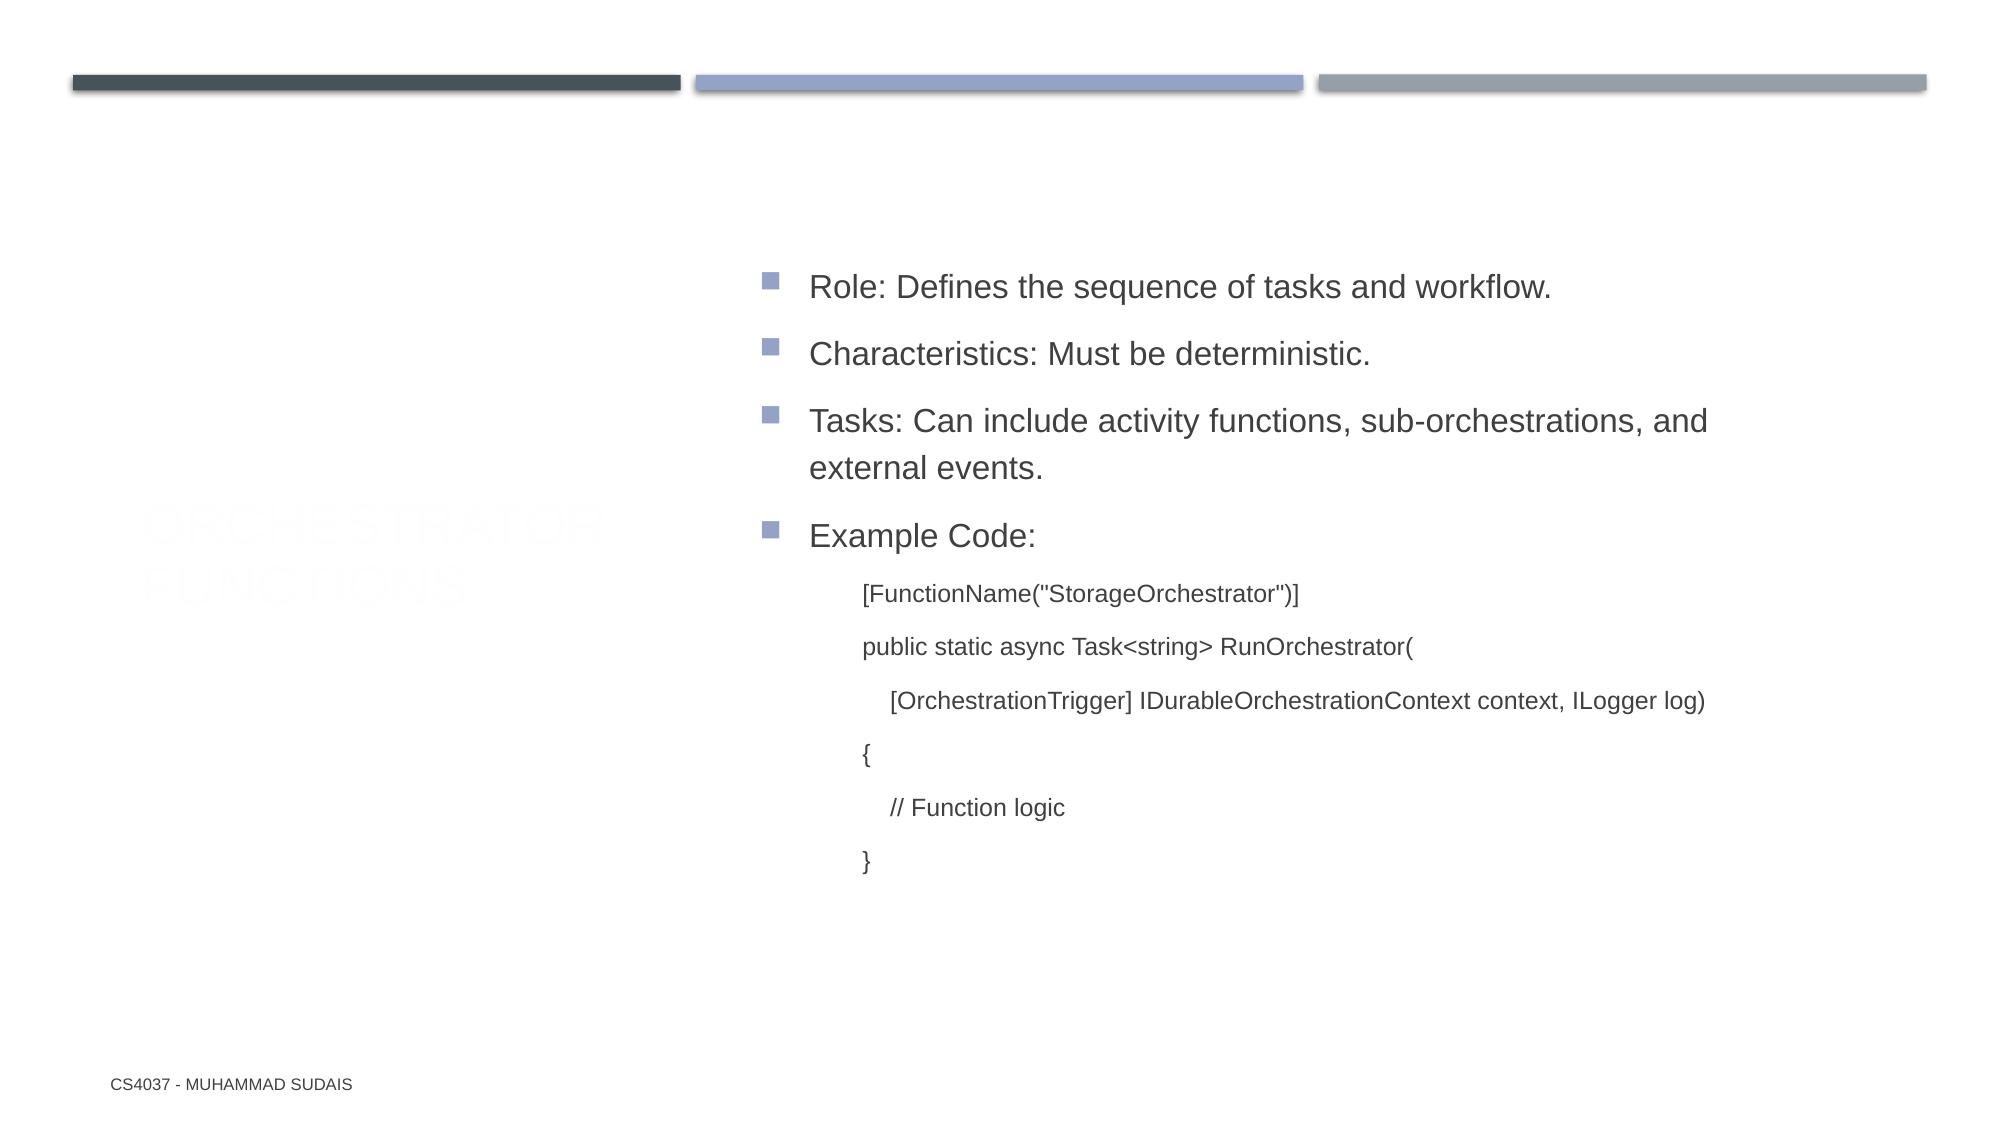

# Orchestrator Functions
Role: Defines the sequence of tasks and workflow.
Characteristics: Must be deterministic.
Tasks: Can include activity functions, sub-orchestrations, and external events.
Example Code:
[FunctionName("StorageOrchestrator")]
public static async Task<string> RunOrchestrator(
    [OrchestrationTrigger] IDurableOrchestrationContext context, ILogger log)
{
    // Function logic
}
CS4037 - Muhammad Sudais